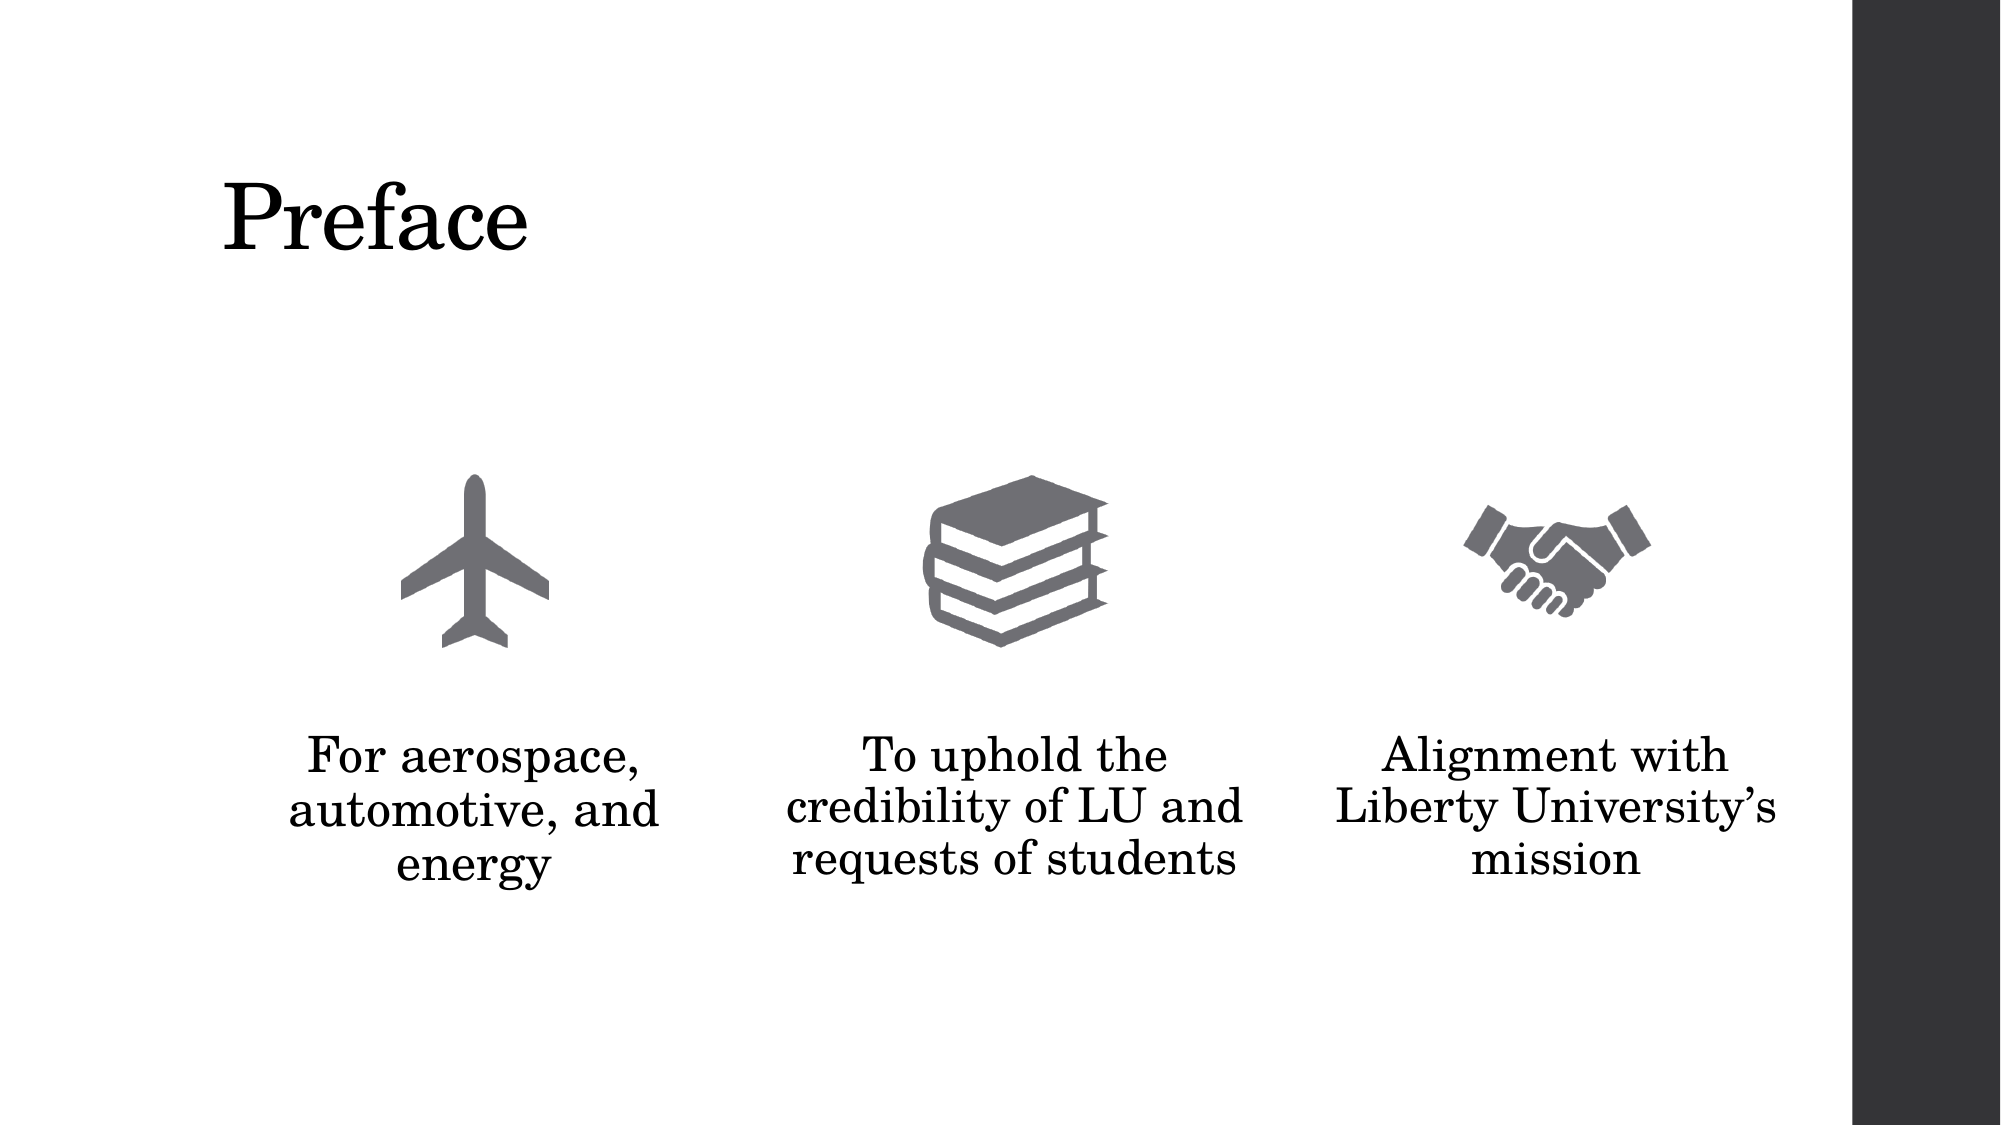

# Preface
For aerospace, automotive, and energy
To uphold the credibility of LU and requests of students
Alignment with Liberty University’s mission